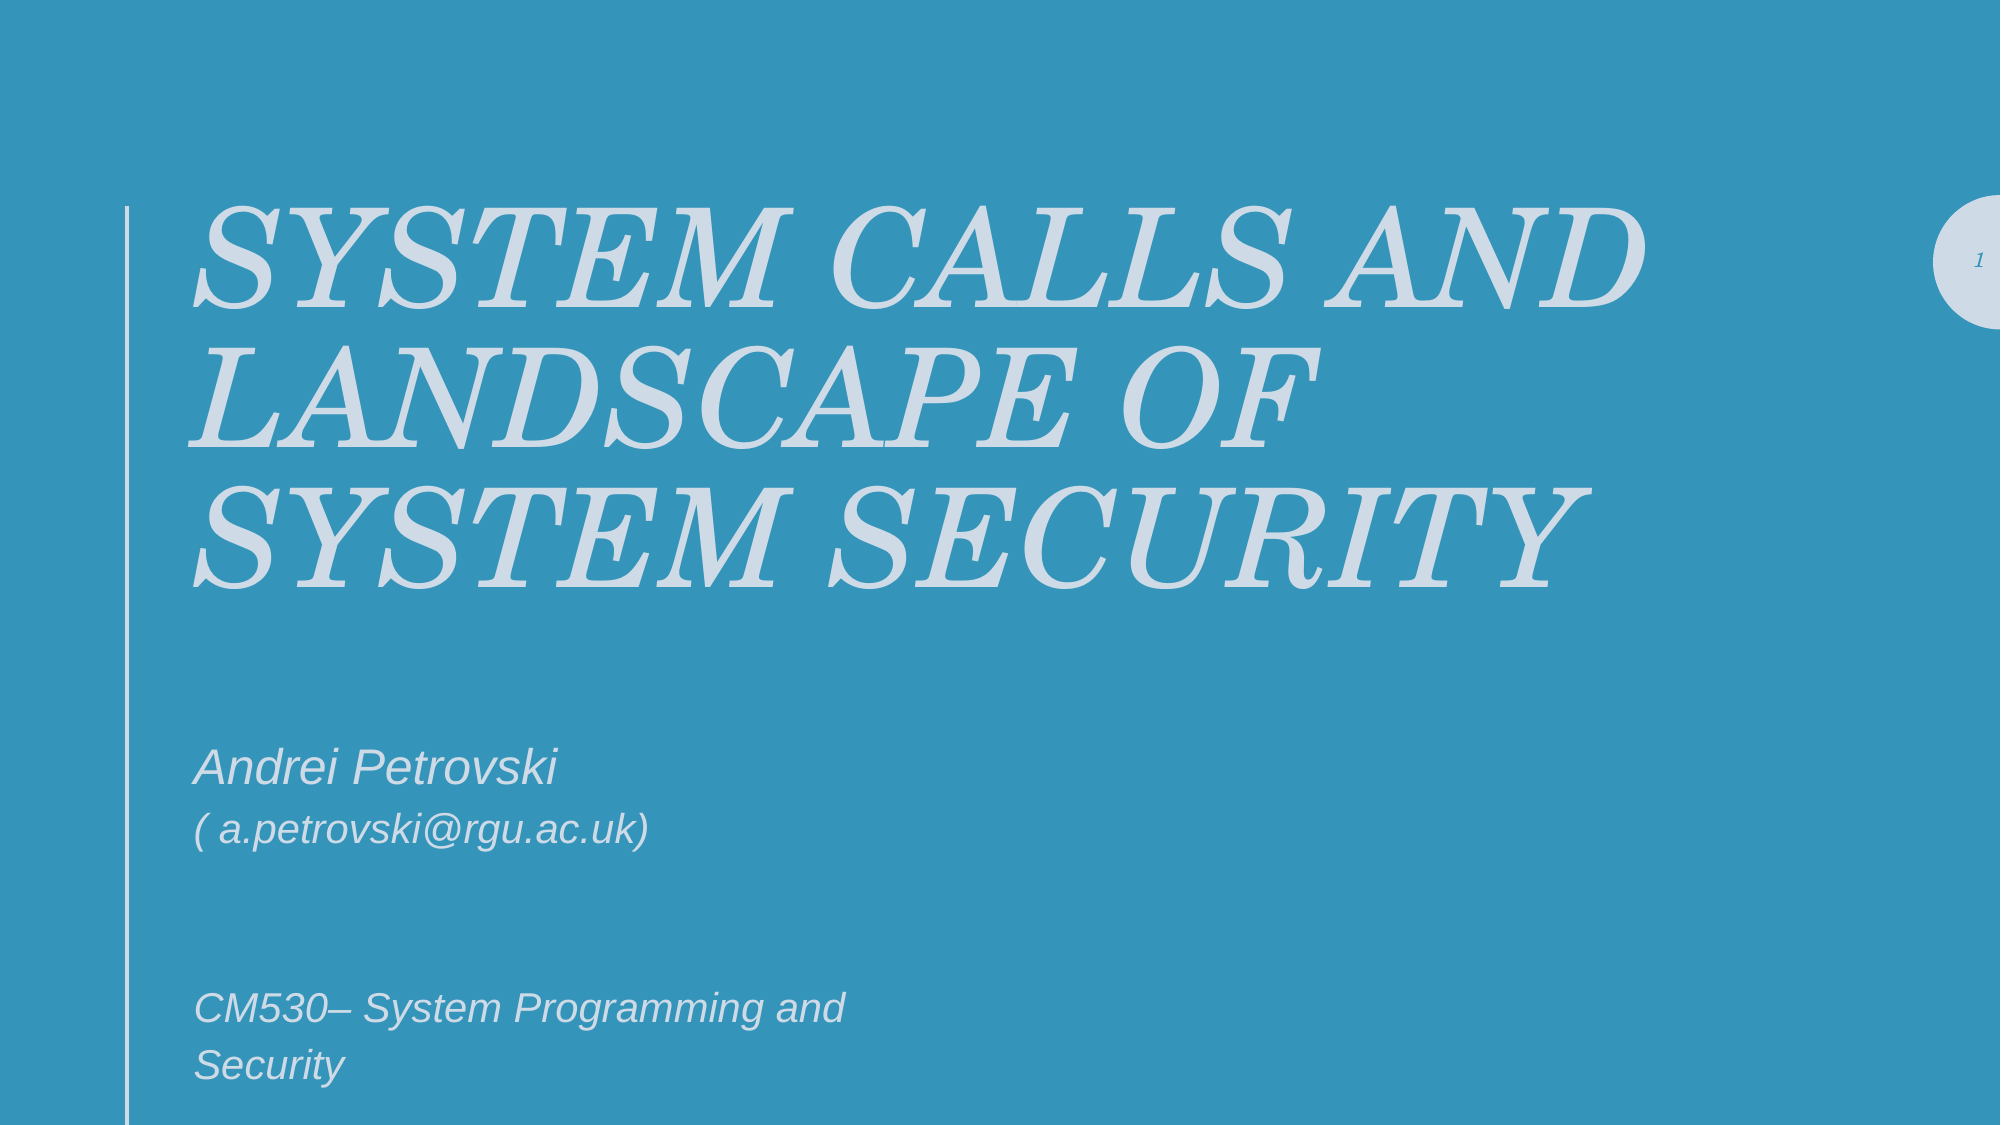

# System Calls and landscape of system security
1
Andrei Petrovski
( a.petrovski@rgu.ac.uk)
CM530– System Programming and Security